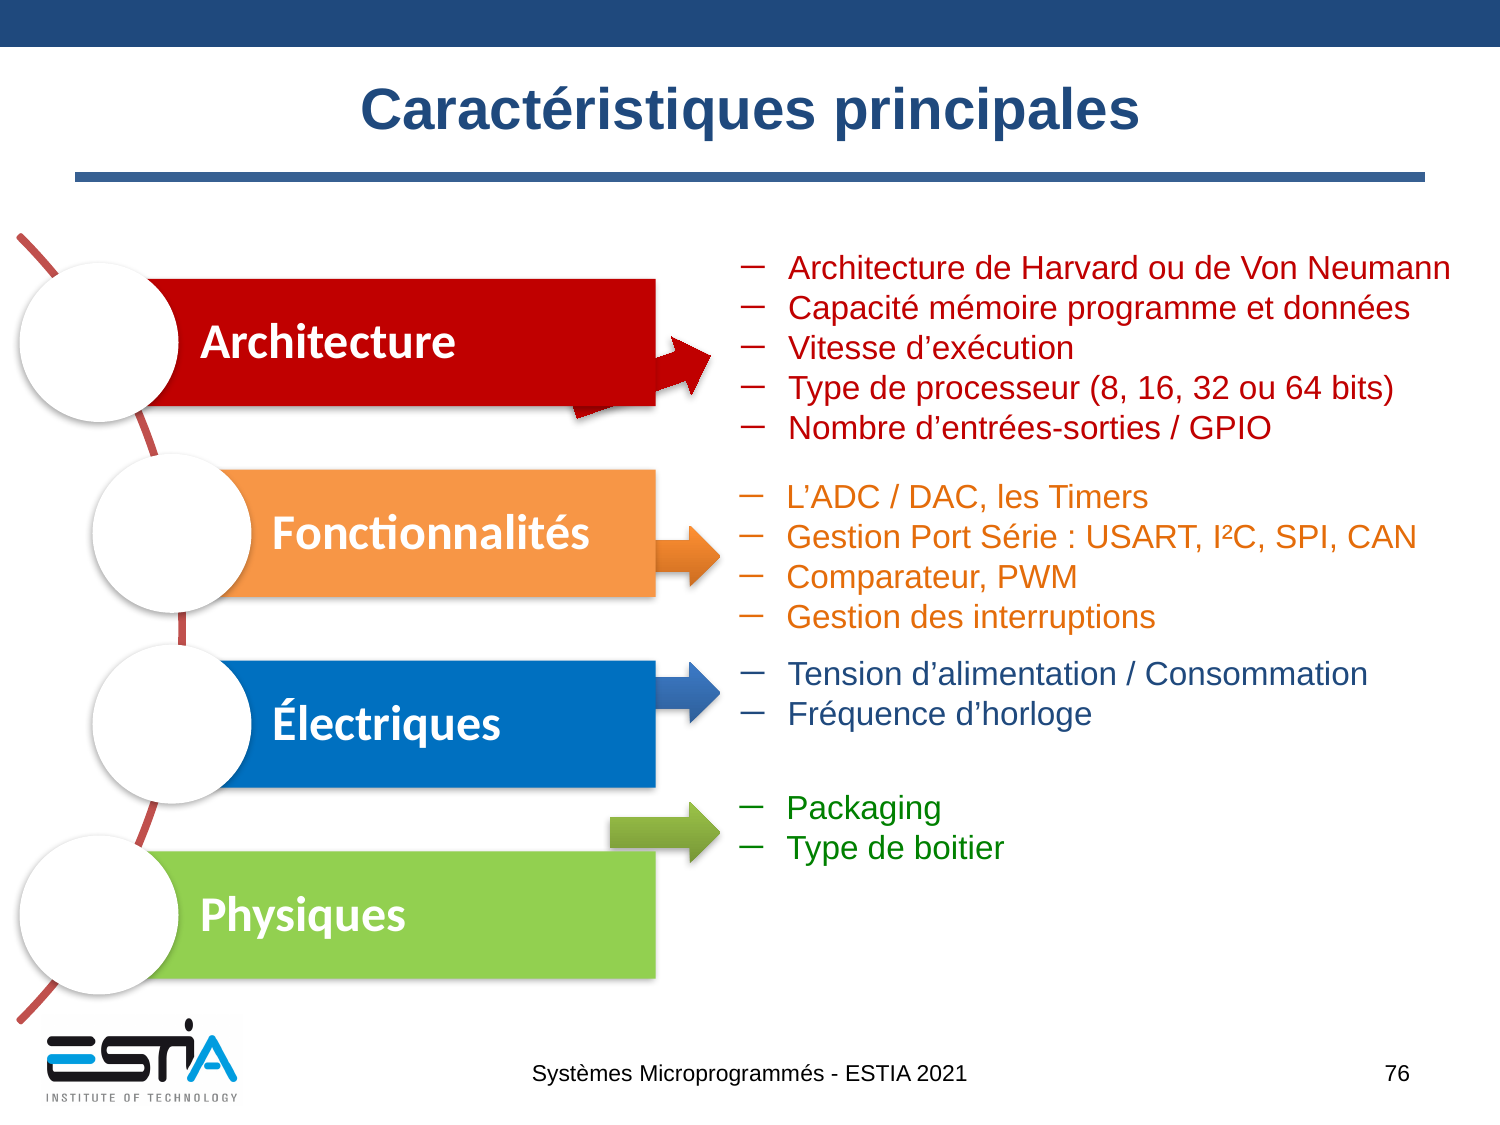

# Caractéristiques principales
Architecture
Fonctionnalités
Électriques
Physiques
Architecture de Harvard ou de Von Neumann
Capacité mémoire programme et données
Vitesse d’exécution
Type de processeur (8, 16, 32 ou 64 bits)
Nombre d’entrées-sorties / GPIO

L’ADC / DAC, les Timers
Gestion Port Série : USART, I²C, SPI, CAN
Comparateur, PWM
Gestion des interruptions

Tension d’alimentation / Consommation
Fréquence d’horloge

Packaging
Type de boitier

Systèmes Microprogrammés - ESTIA 2021
76